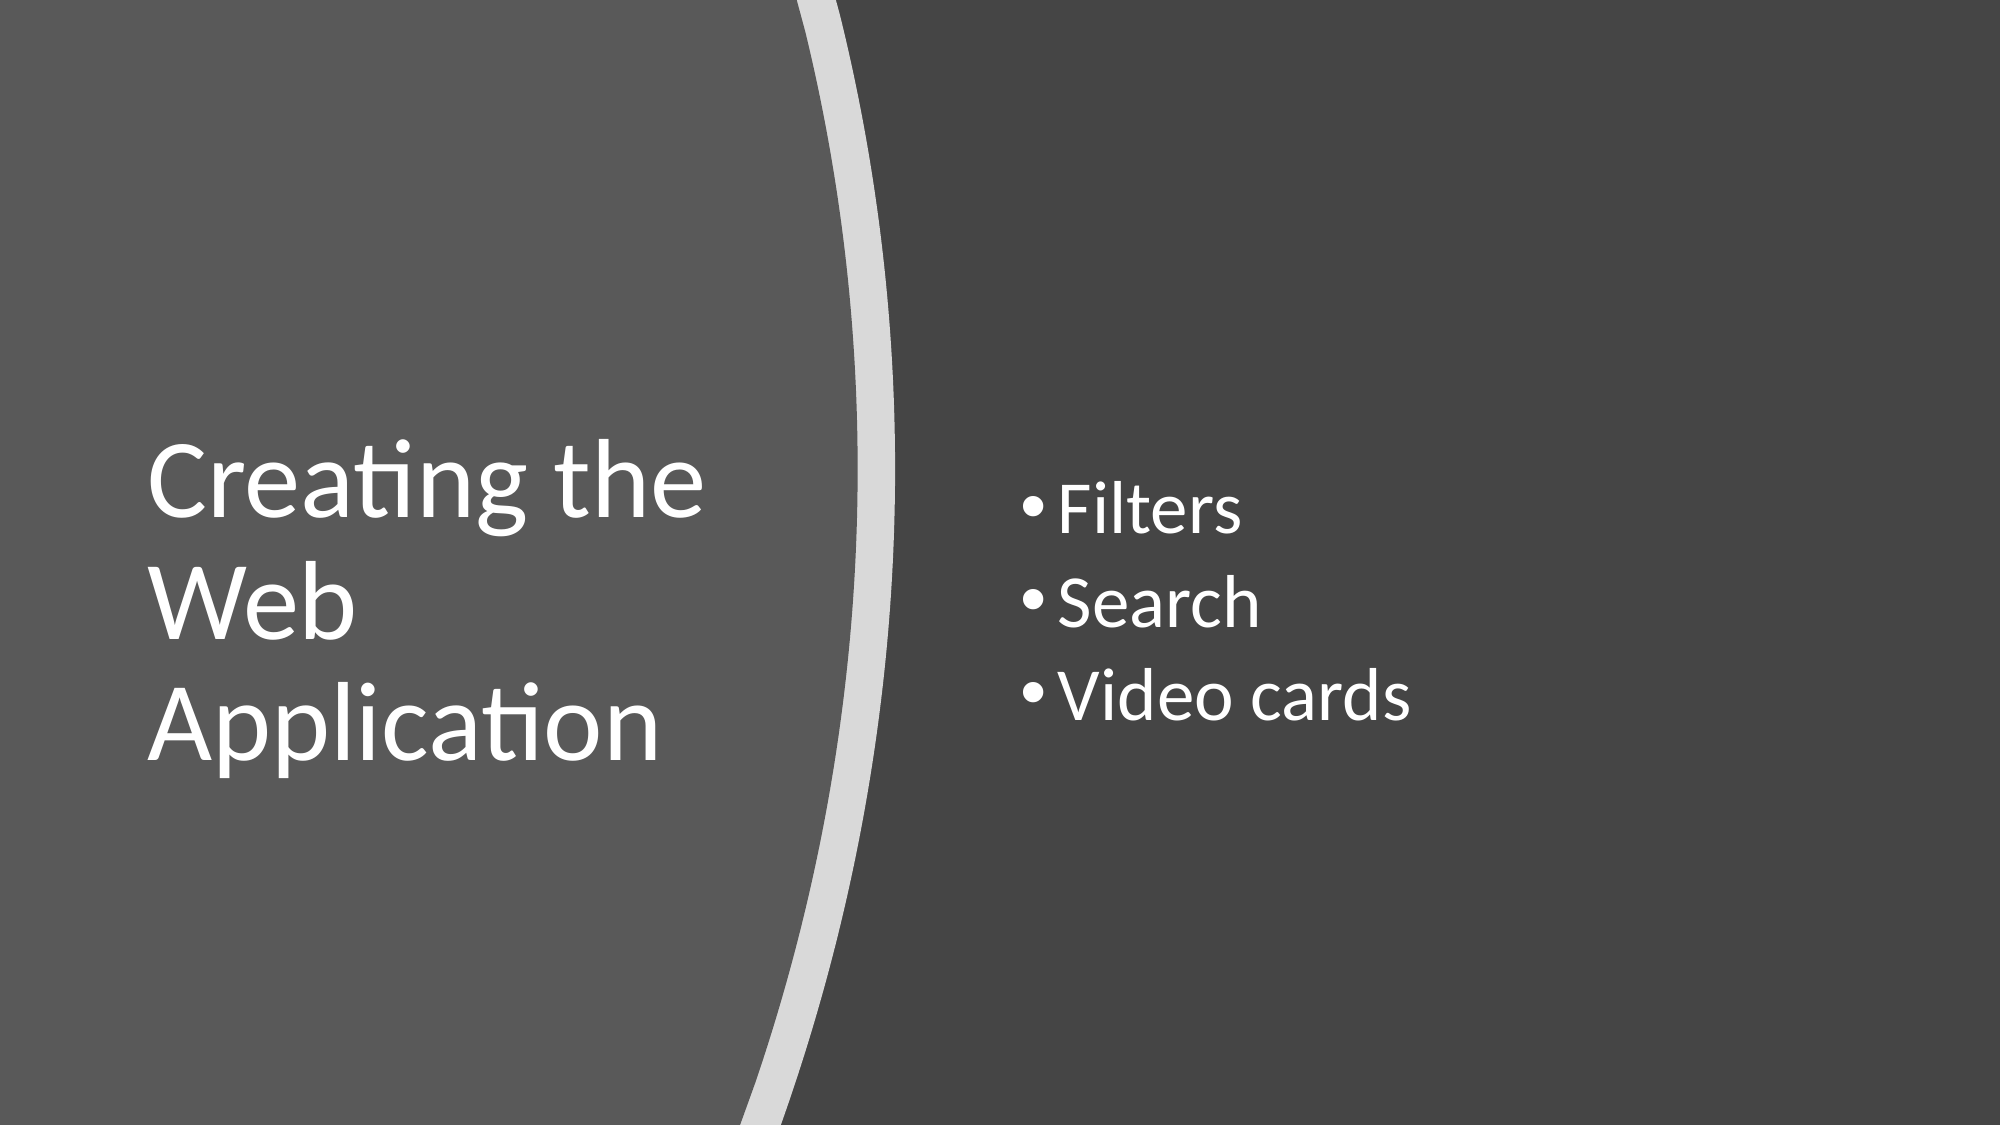

# Creating the Web Application
Filters
Search
Video cards